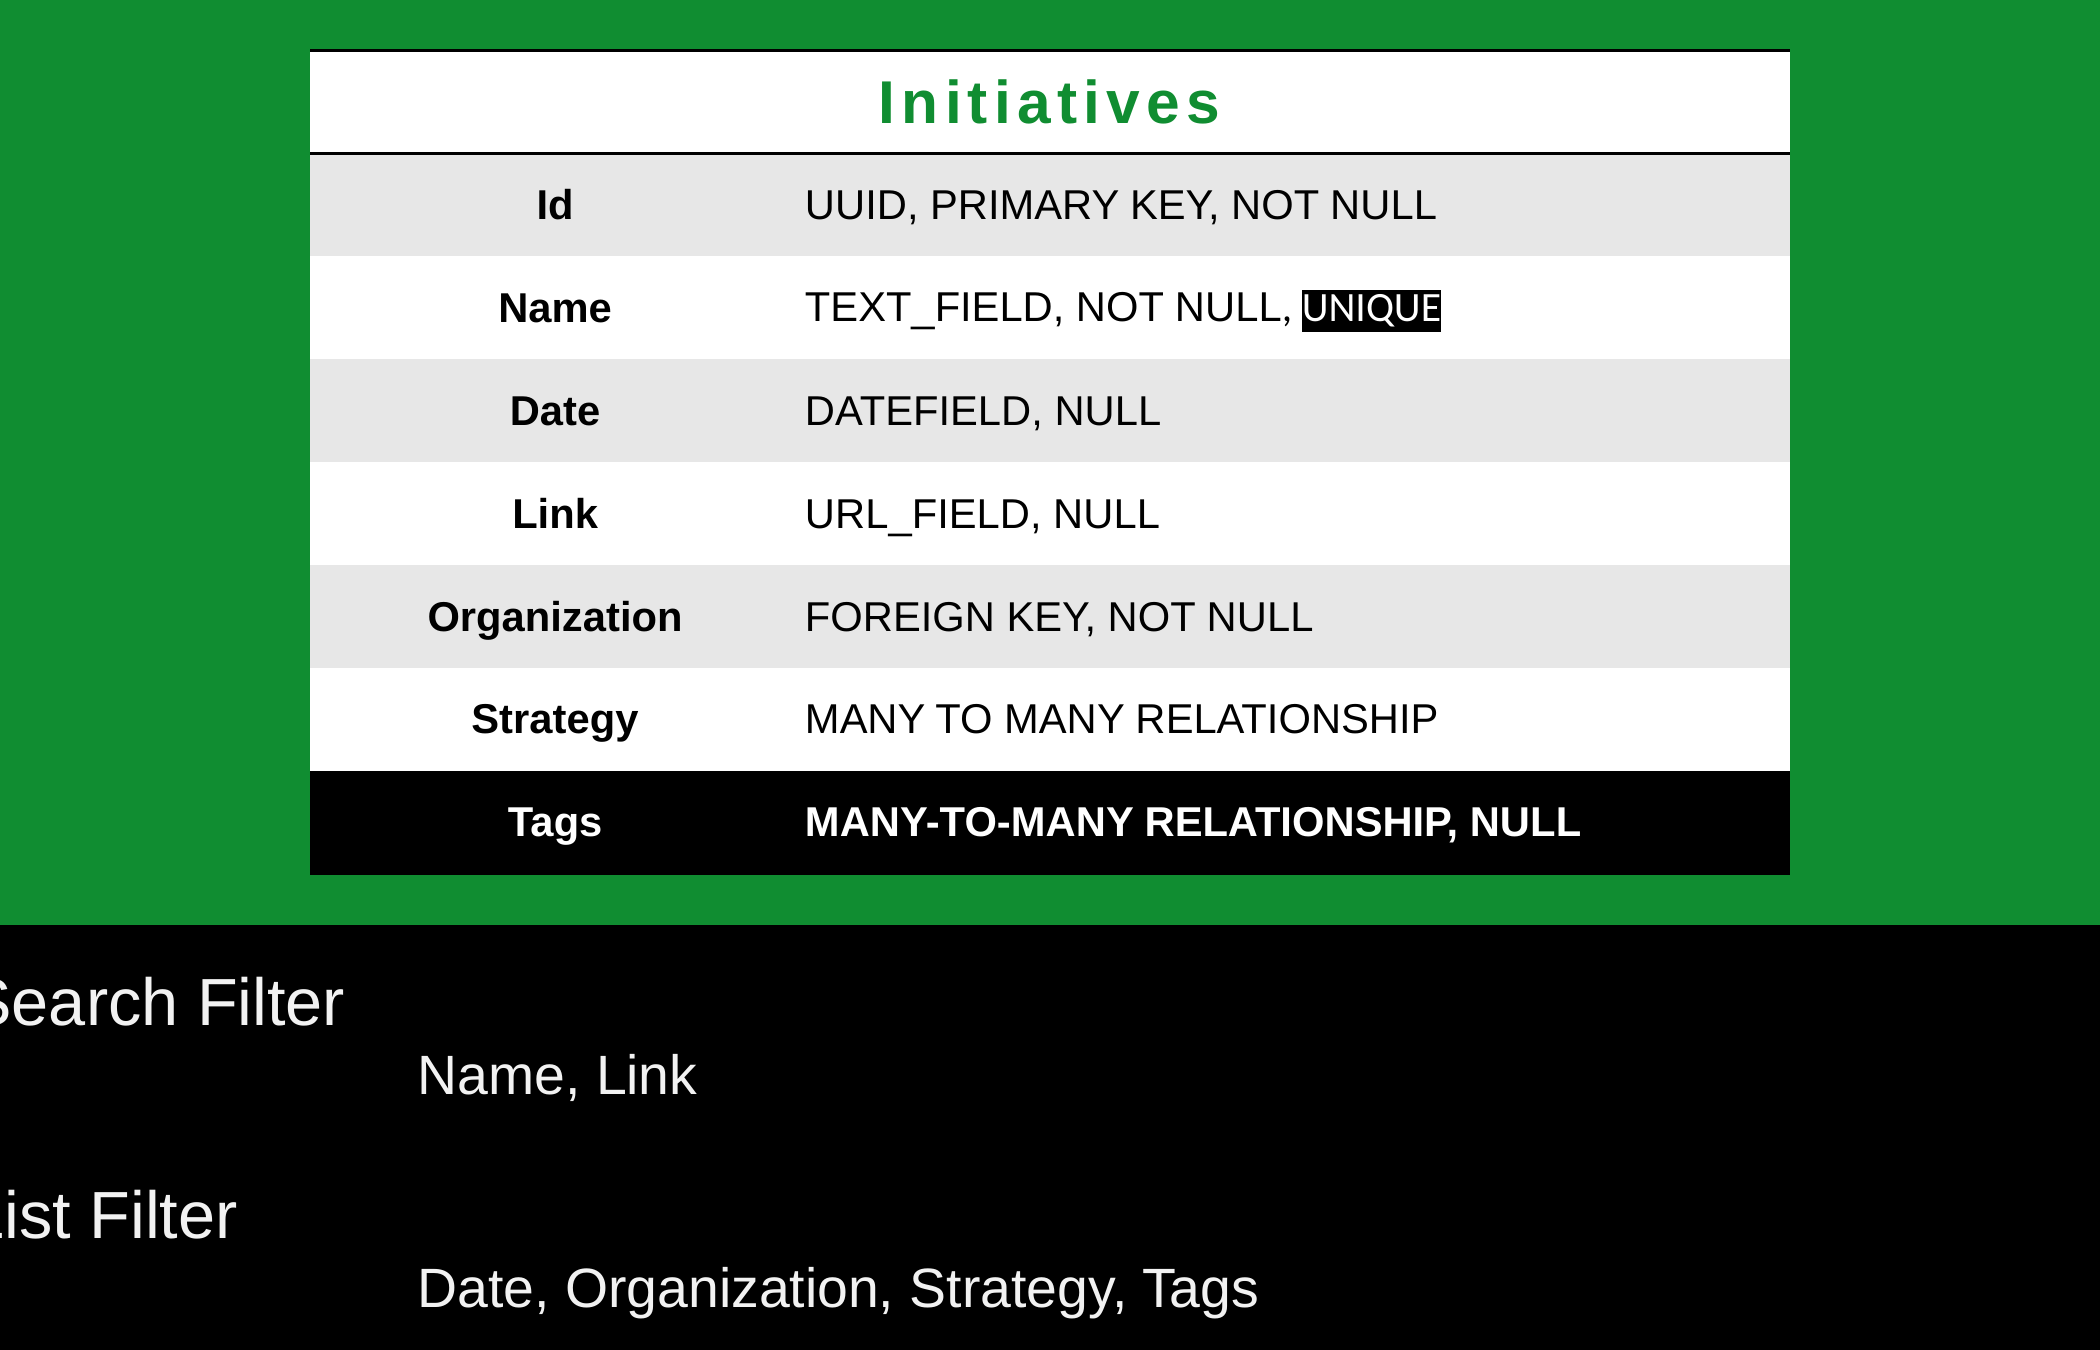

| Initiatives |  |
| --- | --- |
| Id | UUID, PRIMARY KEY, NOT NULL |
| Name | TEXT\_FIELD, NOT NULL, UNIQUE |
| Date | DATEFIELD, NULL |
| Link | URL\_FIELD, NULL |
| Organization | FOREIGN KEY, NOT NULL |
| Strategy | MANY TO MANY RELATIONSHIP |
| Tags | MANY-TO-MANY RELATIONSHIP, NULL |

Search Filter
Name, Link

List Filter
Date, Organization, Strategy, Tags